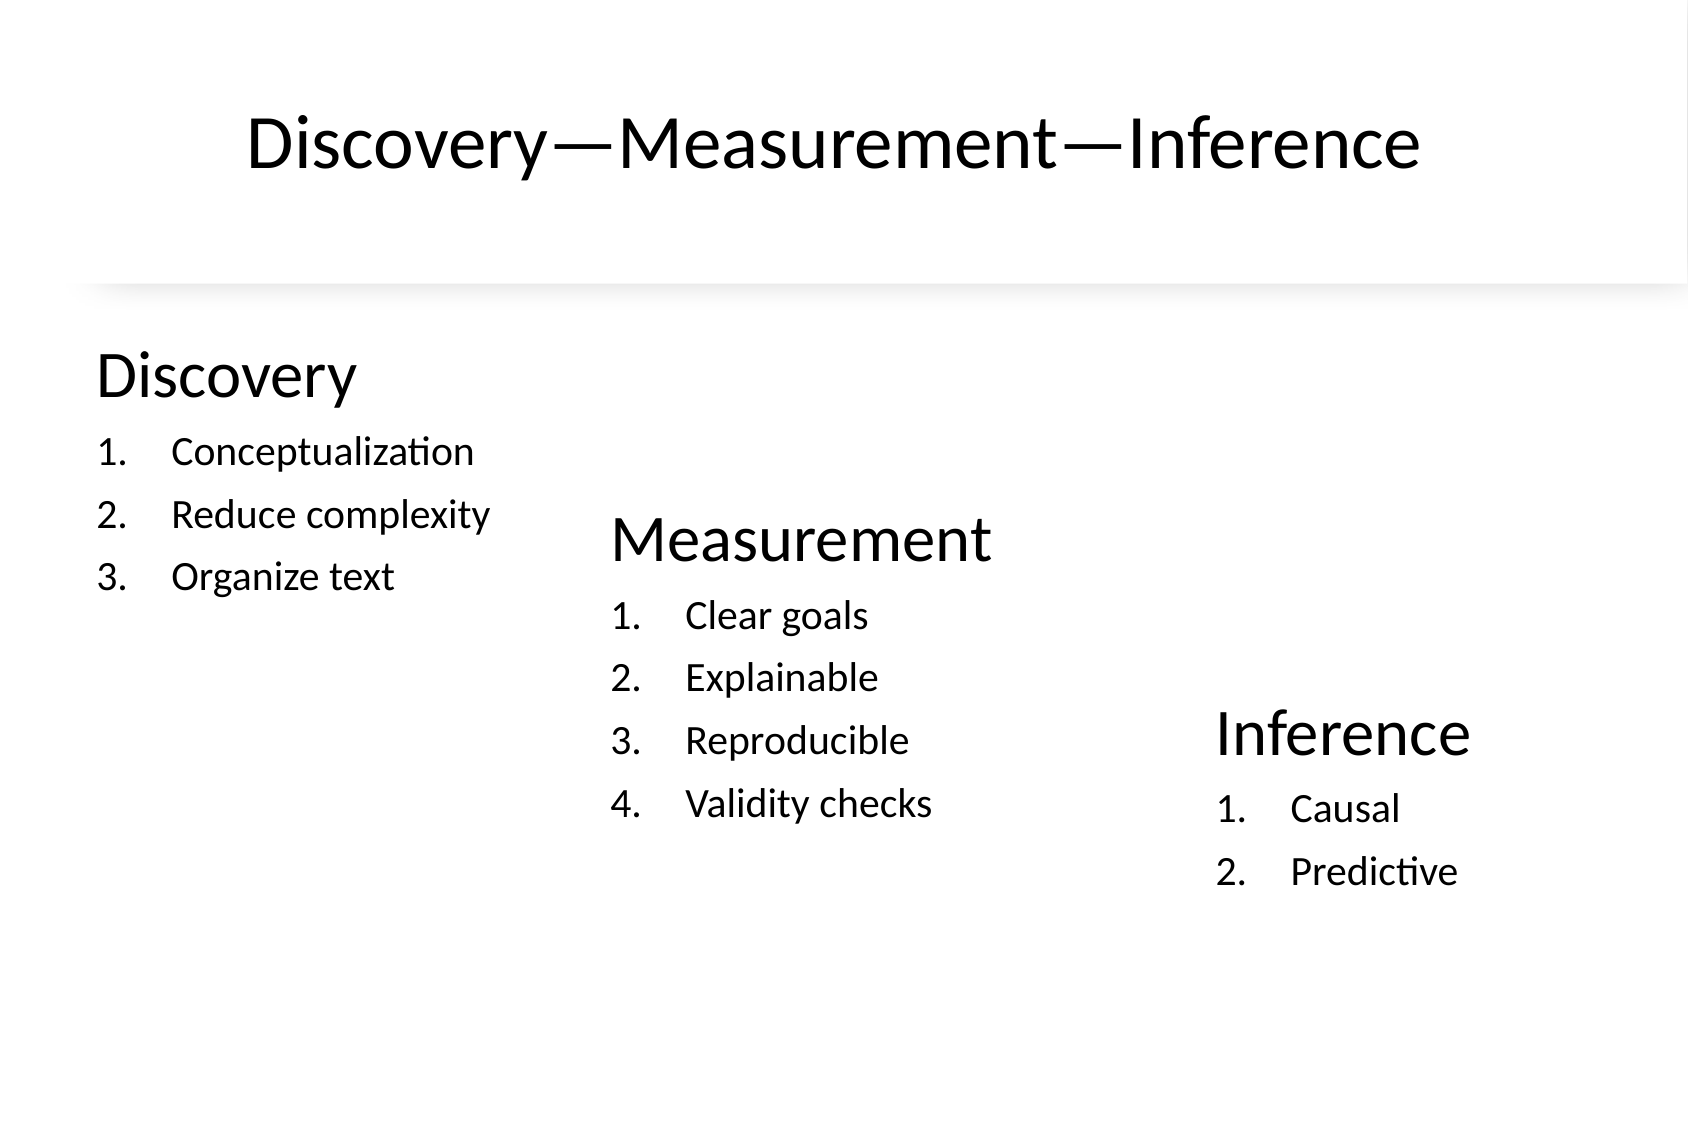

# Discovery—Measurement—Inference
Discovery
Conceptualization
Reduce complexity
Organize text
Measurement
Clear goals
Explainable
Reproducible
Validity checks

Inference
Causal
Predictive